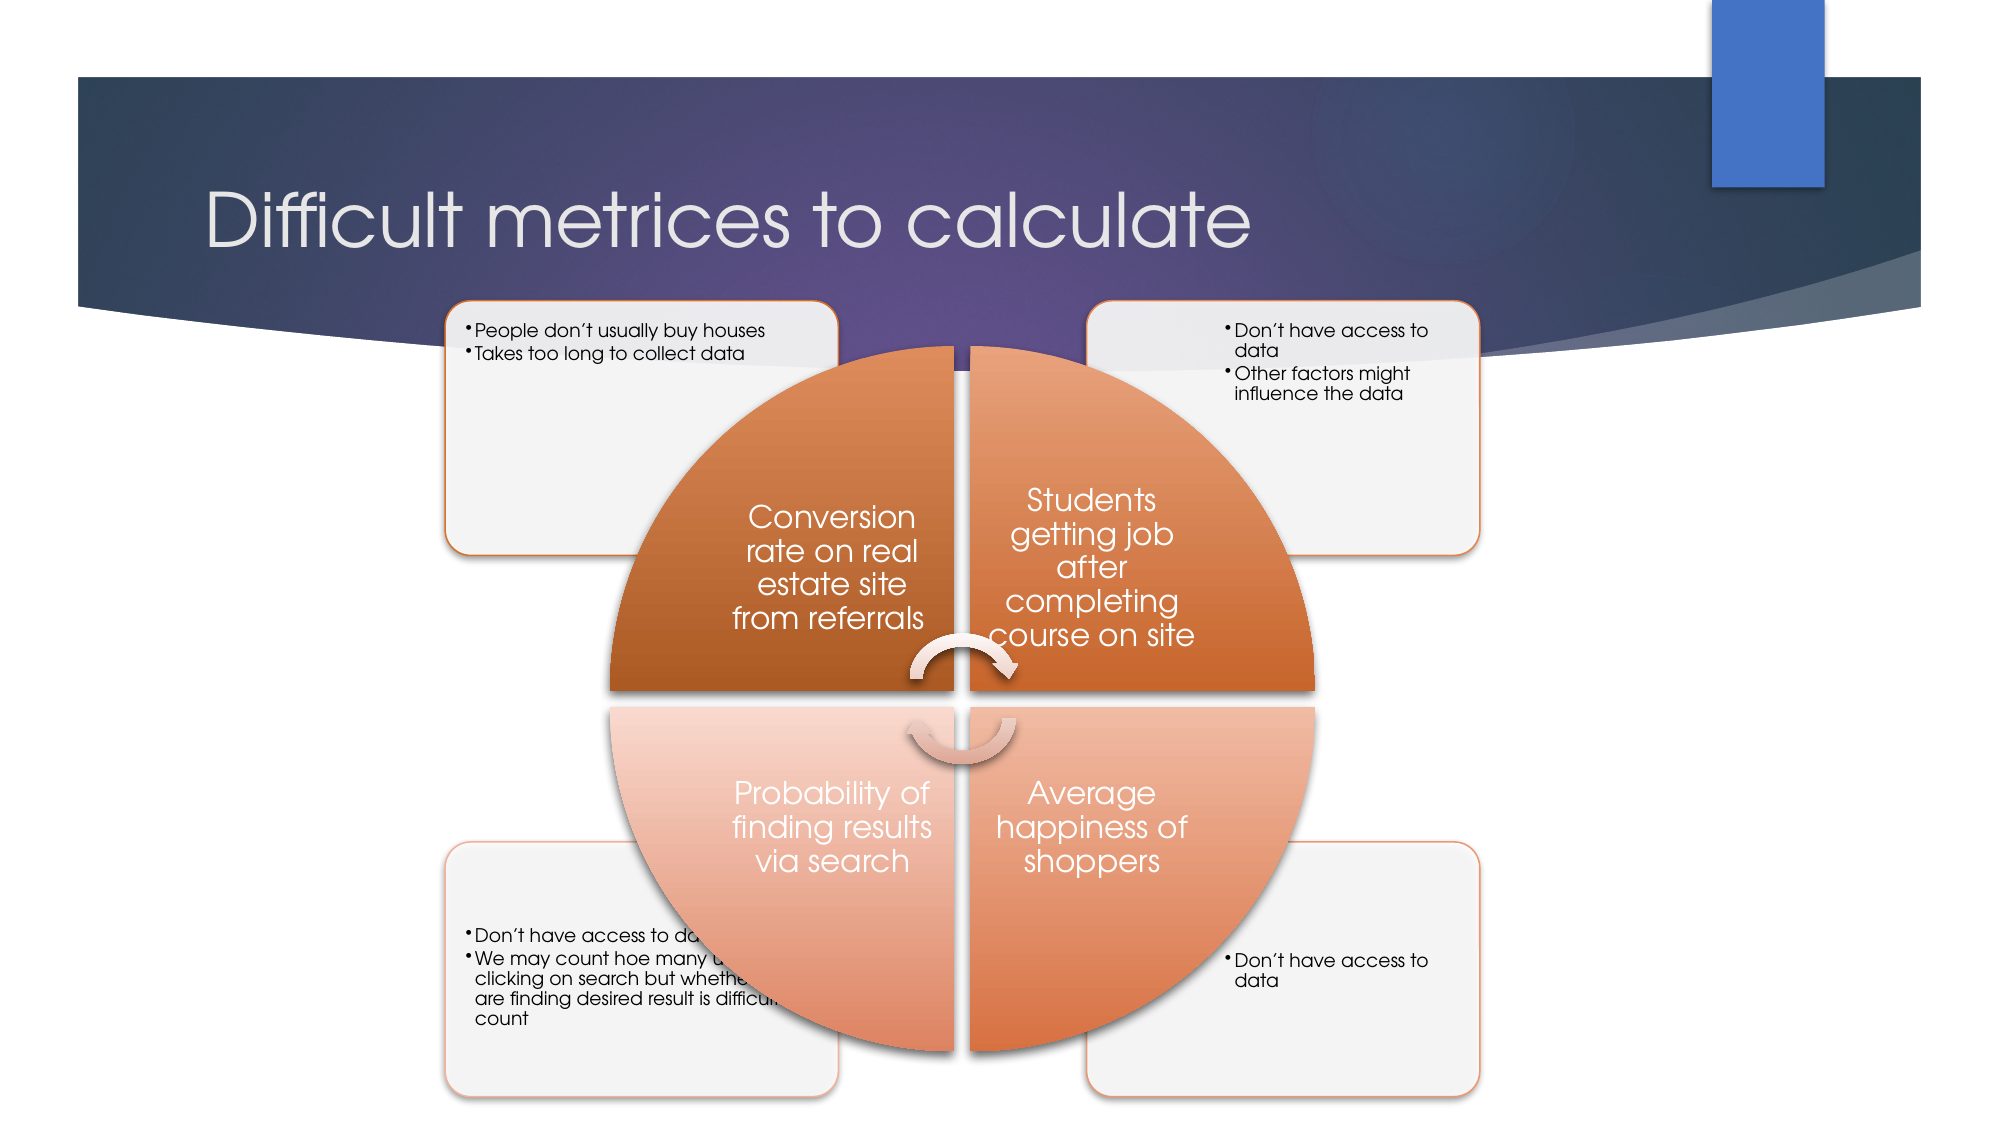

# Difficult metrices to calculate

Don’t have access to data
Don’t have access to data
We may count hoe many users are clicking on search but whether they are finding desired result is difficult to count
Don’t have access to data
Other factors might influence the data
People don’t usually buy houses
Takes too long to collect data
Conversion rate on real estate site from referrals
Students getting job after completing course on site
Average happiness of shoppers
Probability of finding results via search